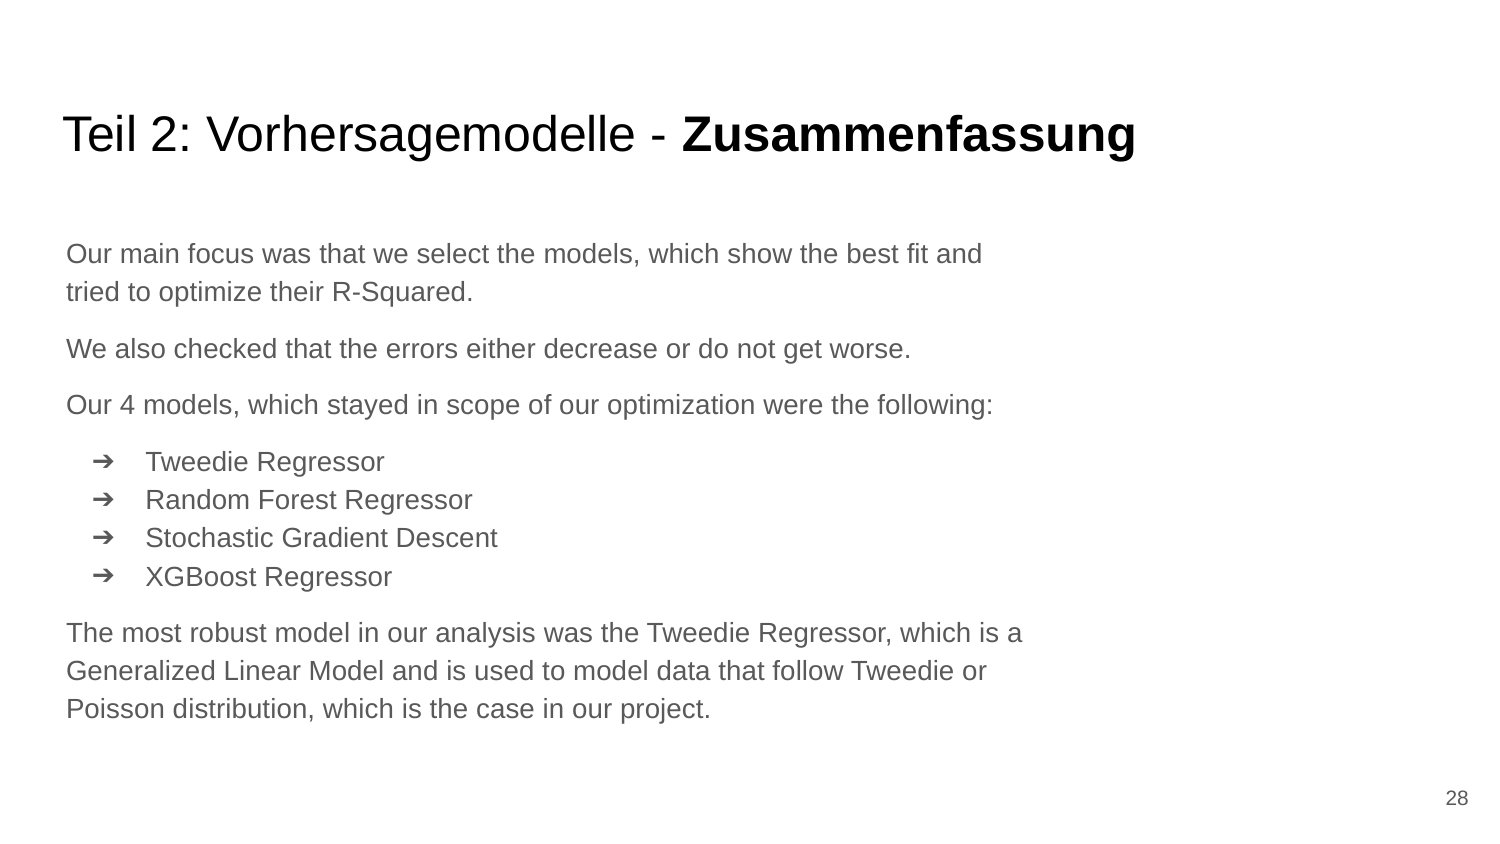

# Teil 2: Vorhersagemodelle - Zusammenfassung
Our main focus was that we select the models, which show the best fit and tried to optimize their R-Squared.
We also checked that the errors either decrease or do not get worse.
Our 4 models, which stayed in scope of our optimization were the following:
Tweedie Regressor
Random Forest Regressor
Stochastic Gradient Descent
XGBoost Regressor
The most robust model in our analysis was the Tweedie Regressor, which is a Generalized Linear Model and is used to model data that follow Tweedie or Poisson distribution, which is the case in our project.

28